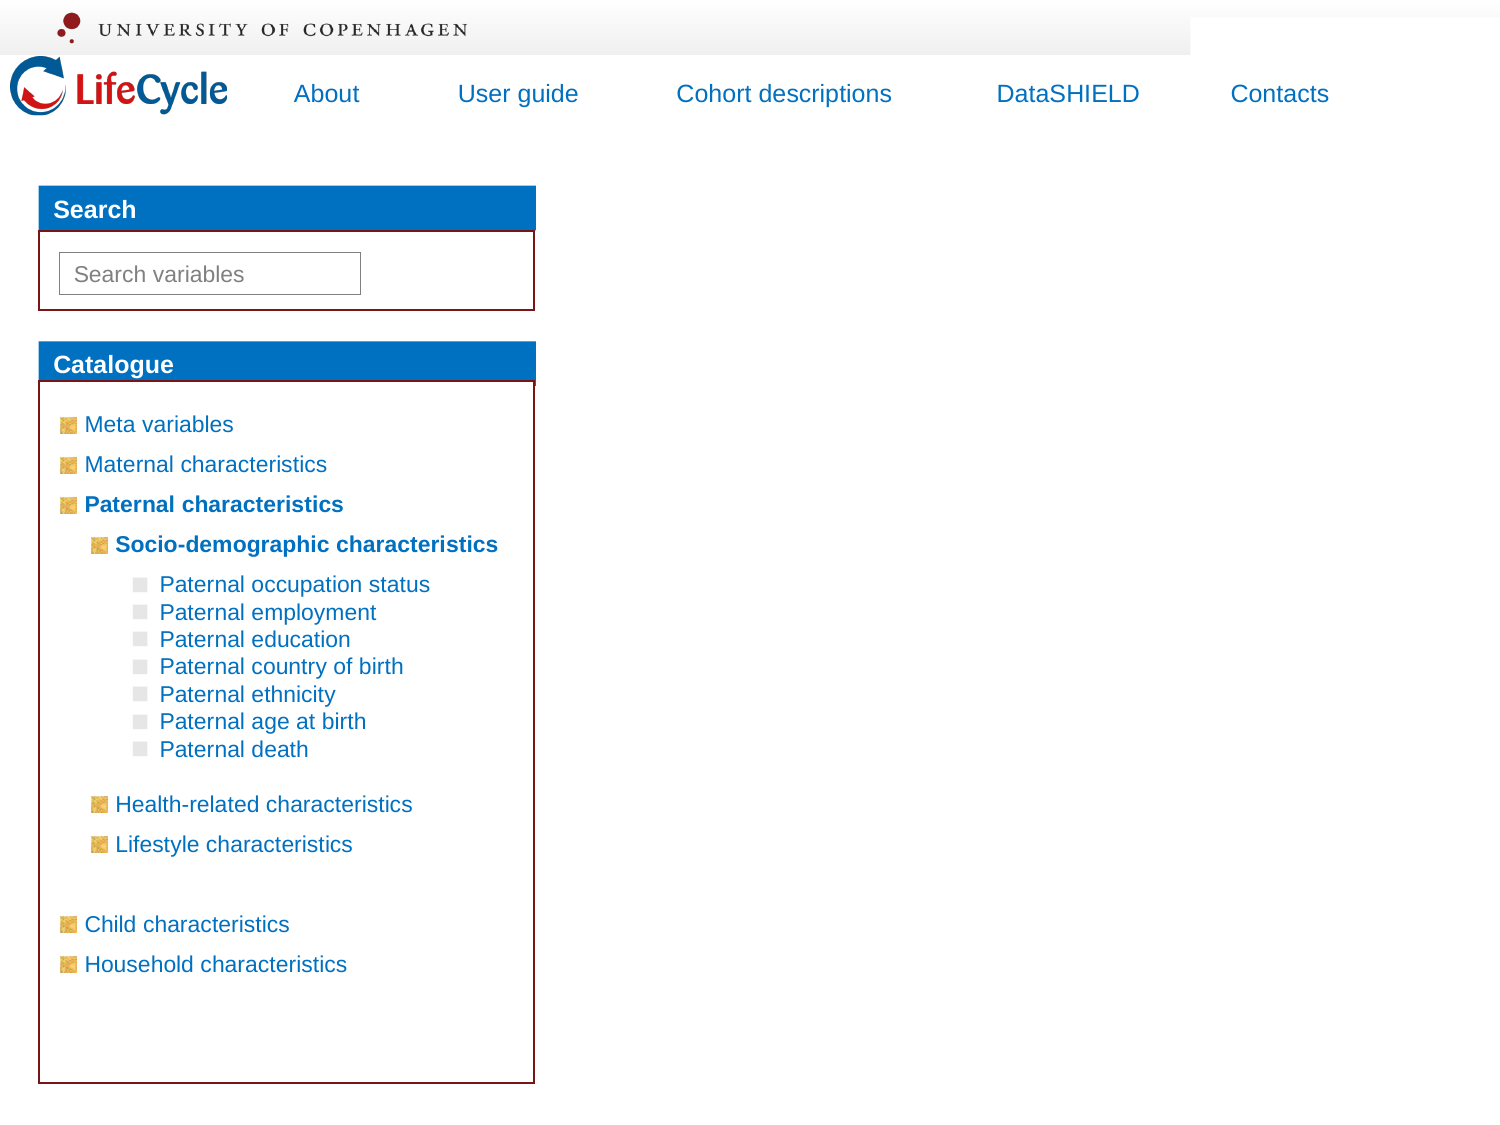

Search

Search variables
Catalogue

Meta variables
Maternal characteristics
Paternal characteristics
Socio-demographic characteristics
Paternal occupation status
Paternal employment
Paternal education
Paternal country of birth
Paternal ethnicity
Paternal age at birth
Paternal death

Health-related characteristics
Lifestyle characteristics

Child characteristics
Household characteristics